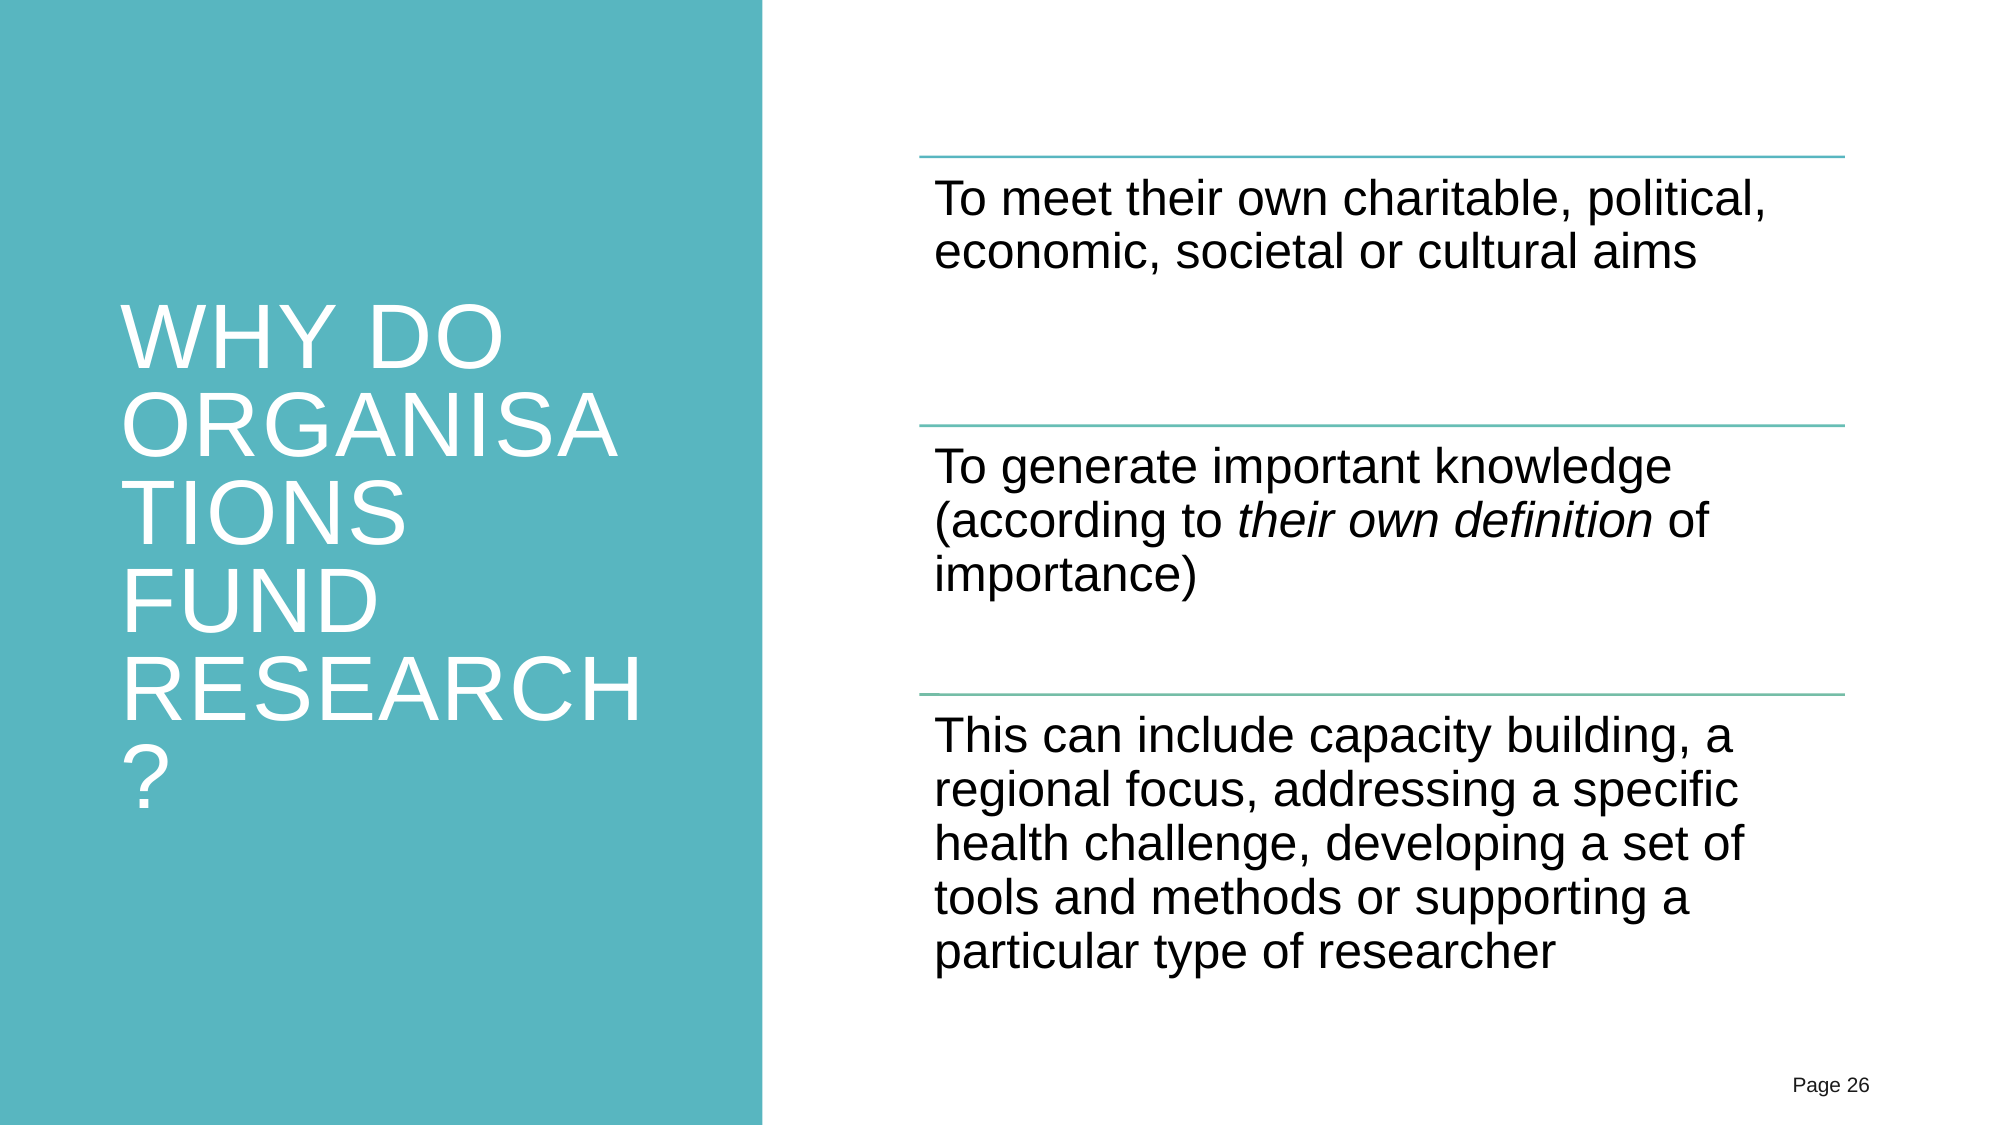

# WHY DO ORGANISATIONs FUND RESEARCH?
To meet their own charitable, political, economic, societal or cultural aims
To generate important knowledge (according to their own definition of importance)
This can include capacity building, a regional focus, addressing a specific health challenge, developing a set of tools and methods or supporting a particular type of researcher

Page 26